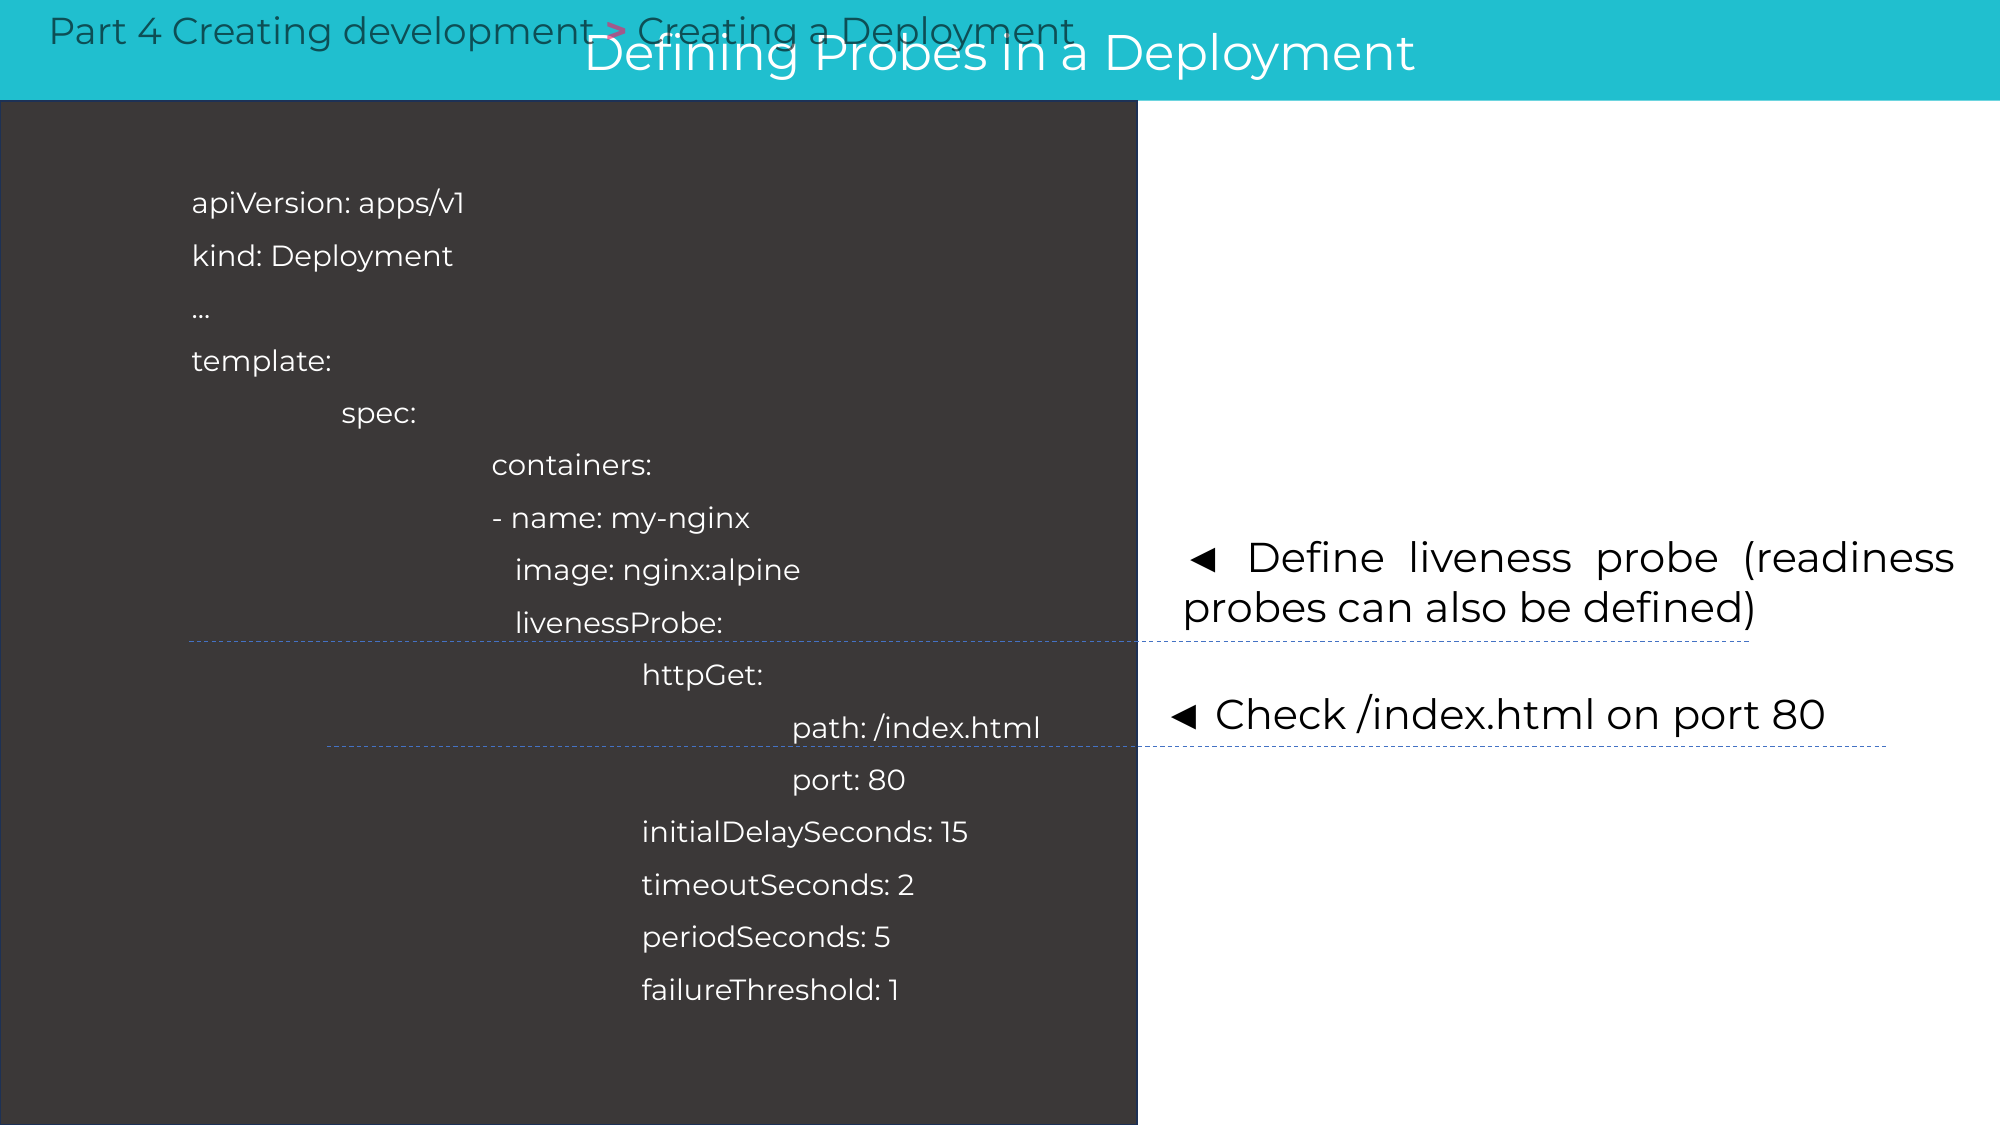

Defining Probes in a Deployment
Part 4 Creating development > Creating a Deployment
apiVersion: apps/v1
kind: Deployment
...
template:
	spec:
		containers:
		- name: my-nginx
		   image: nginx:alpine
		   livenessProbe:
			httpGet:
				path: /index.html
				port: 80
			initialDelaySeconds: 15
			timeoutSeconds: 2
			periodSeconds: 5
			failureThreshold: 1

◄ Define liveness probe (readiness probes can also be defined)
◄ Check /index.html on port 80